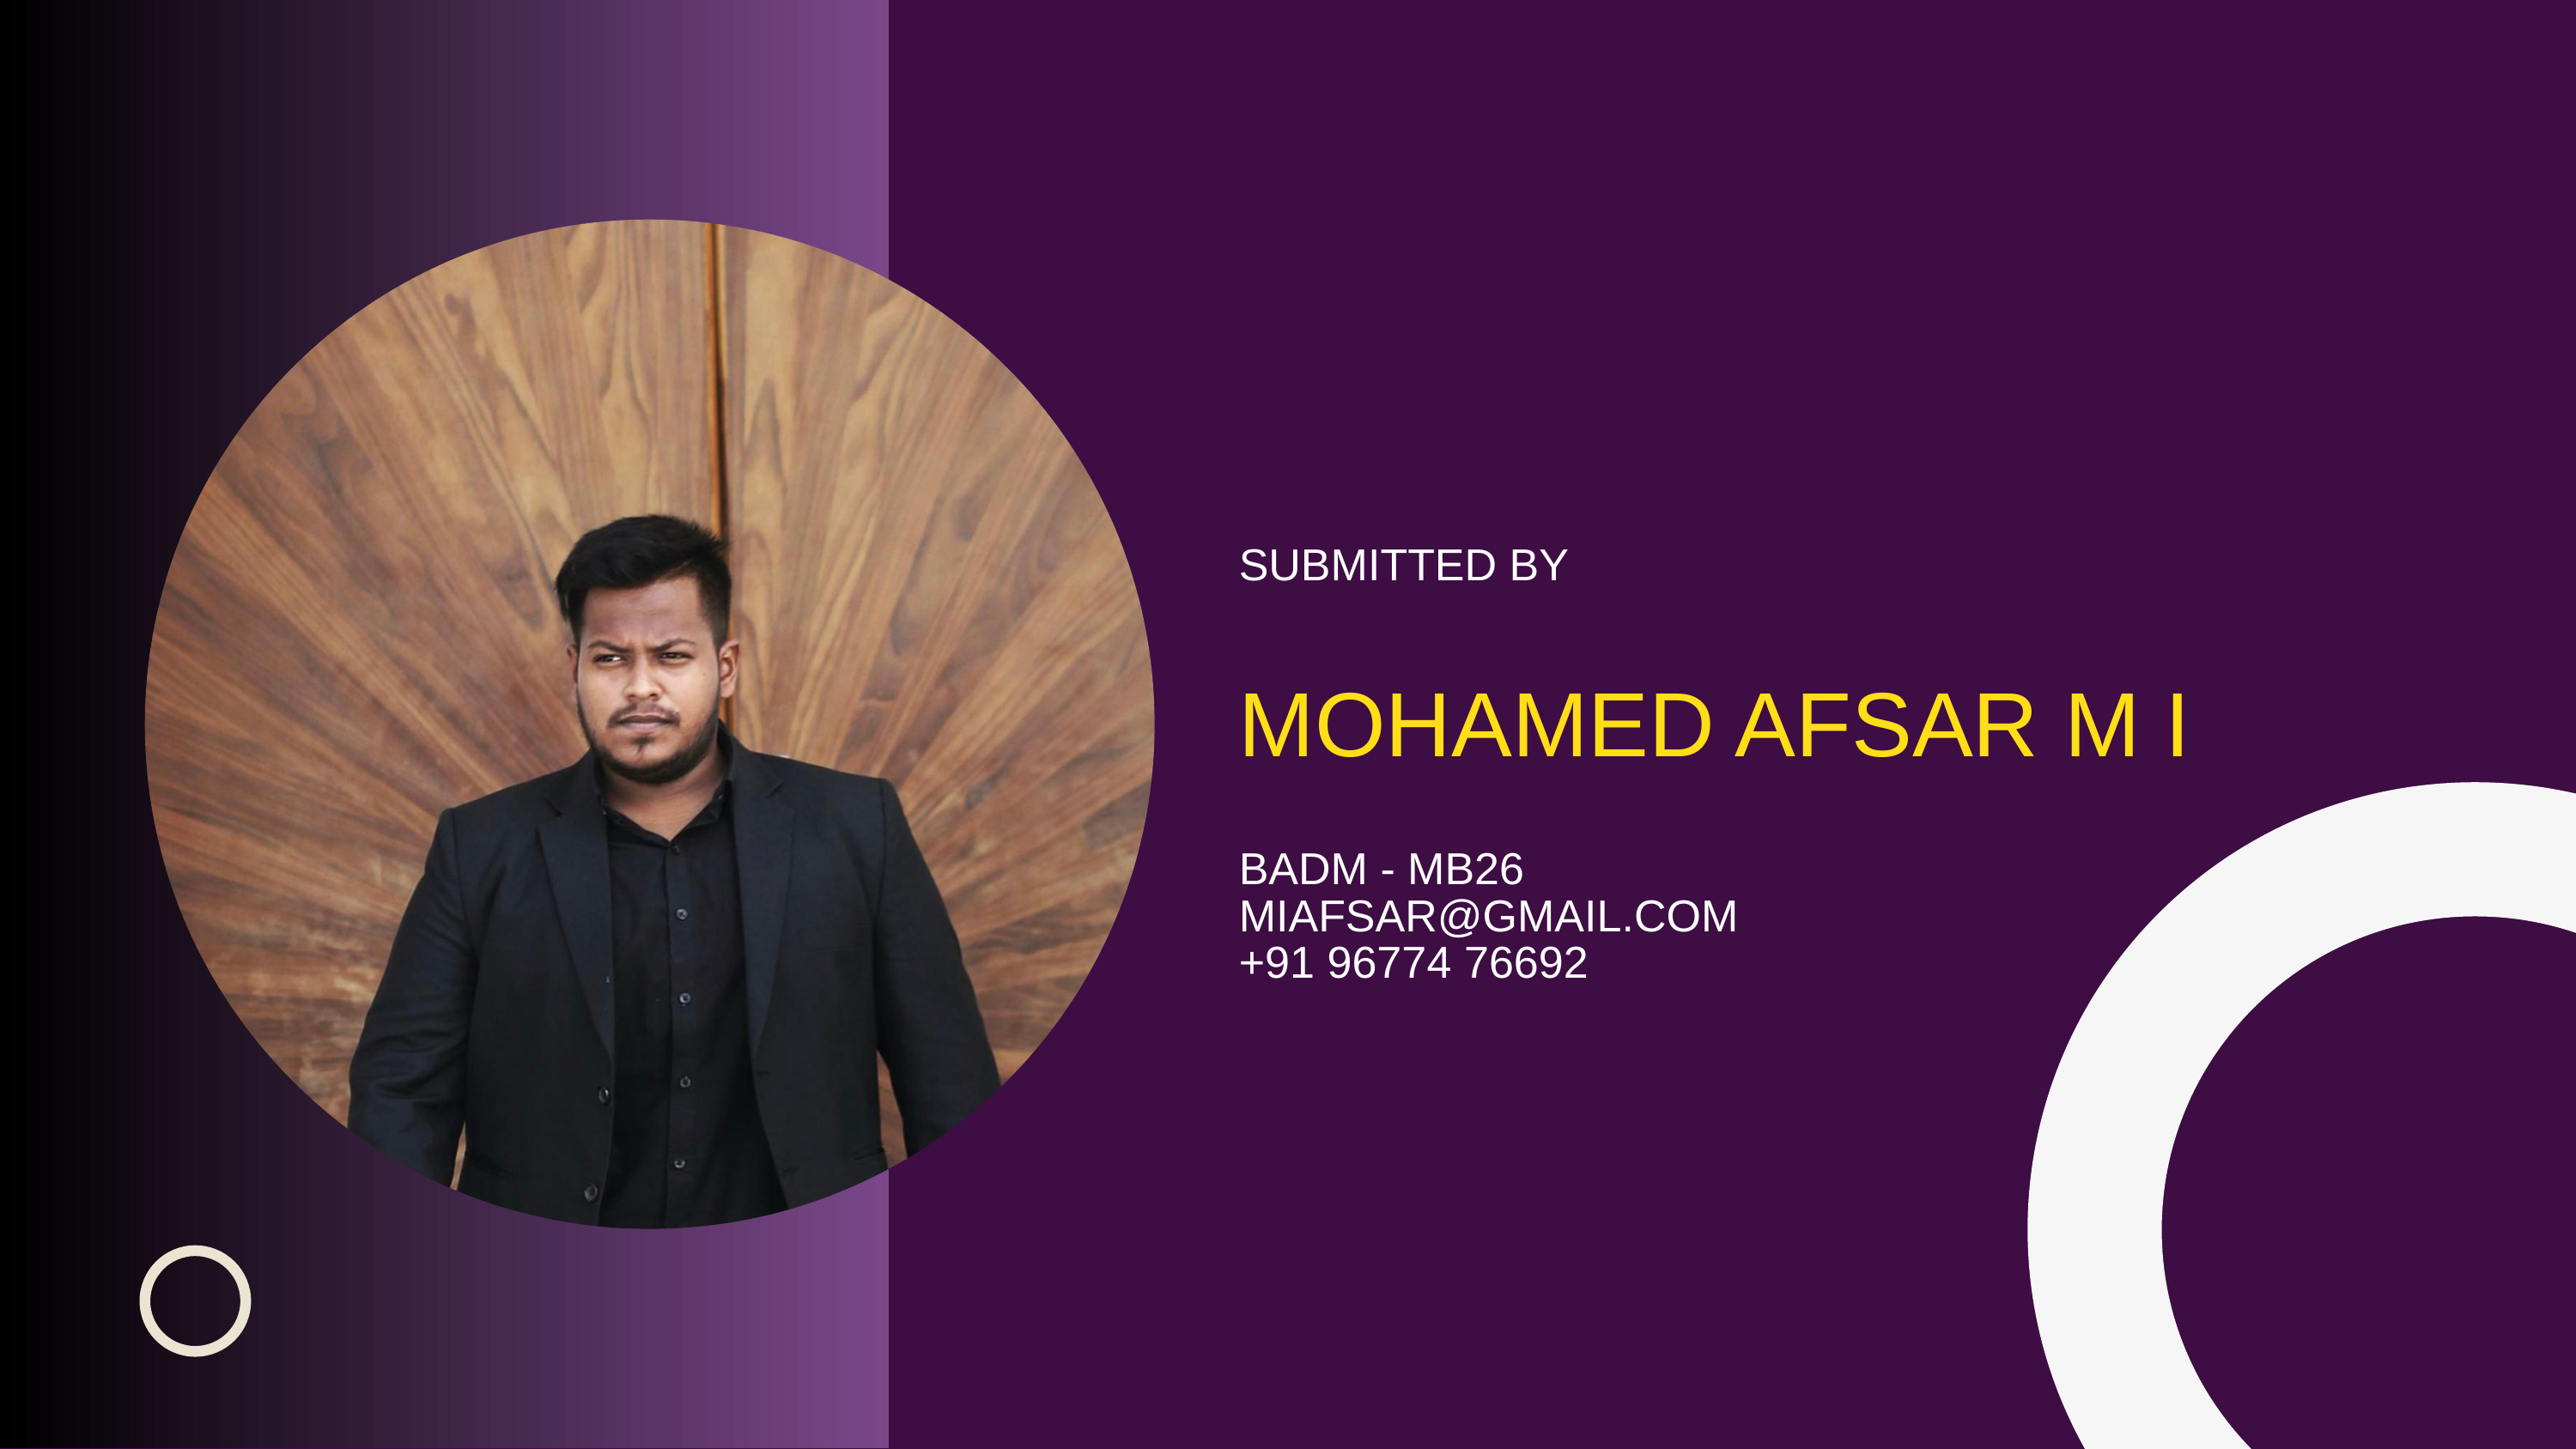

SUBMITTED BY
MOHAMED AFSAR M I
BADM - MB26
MIAFSAR@GMAIL.COM
+91 96774 76692